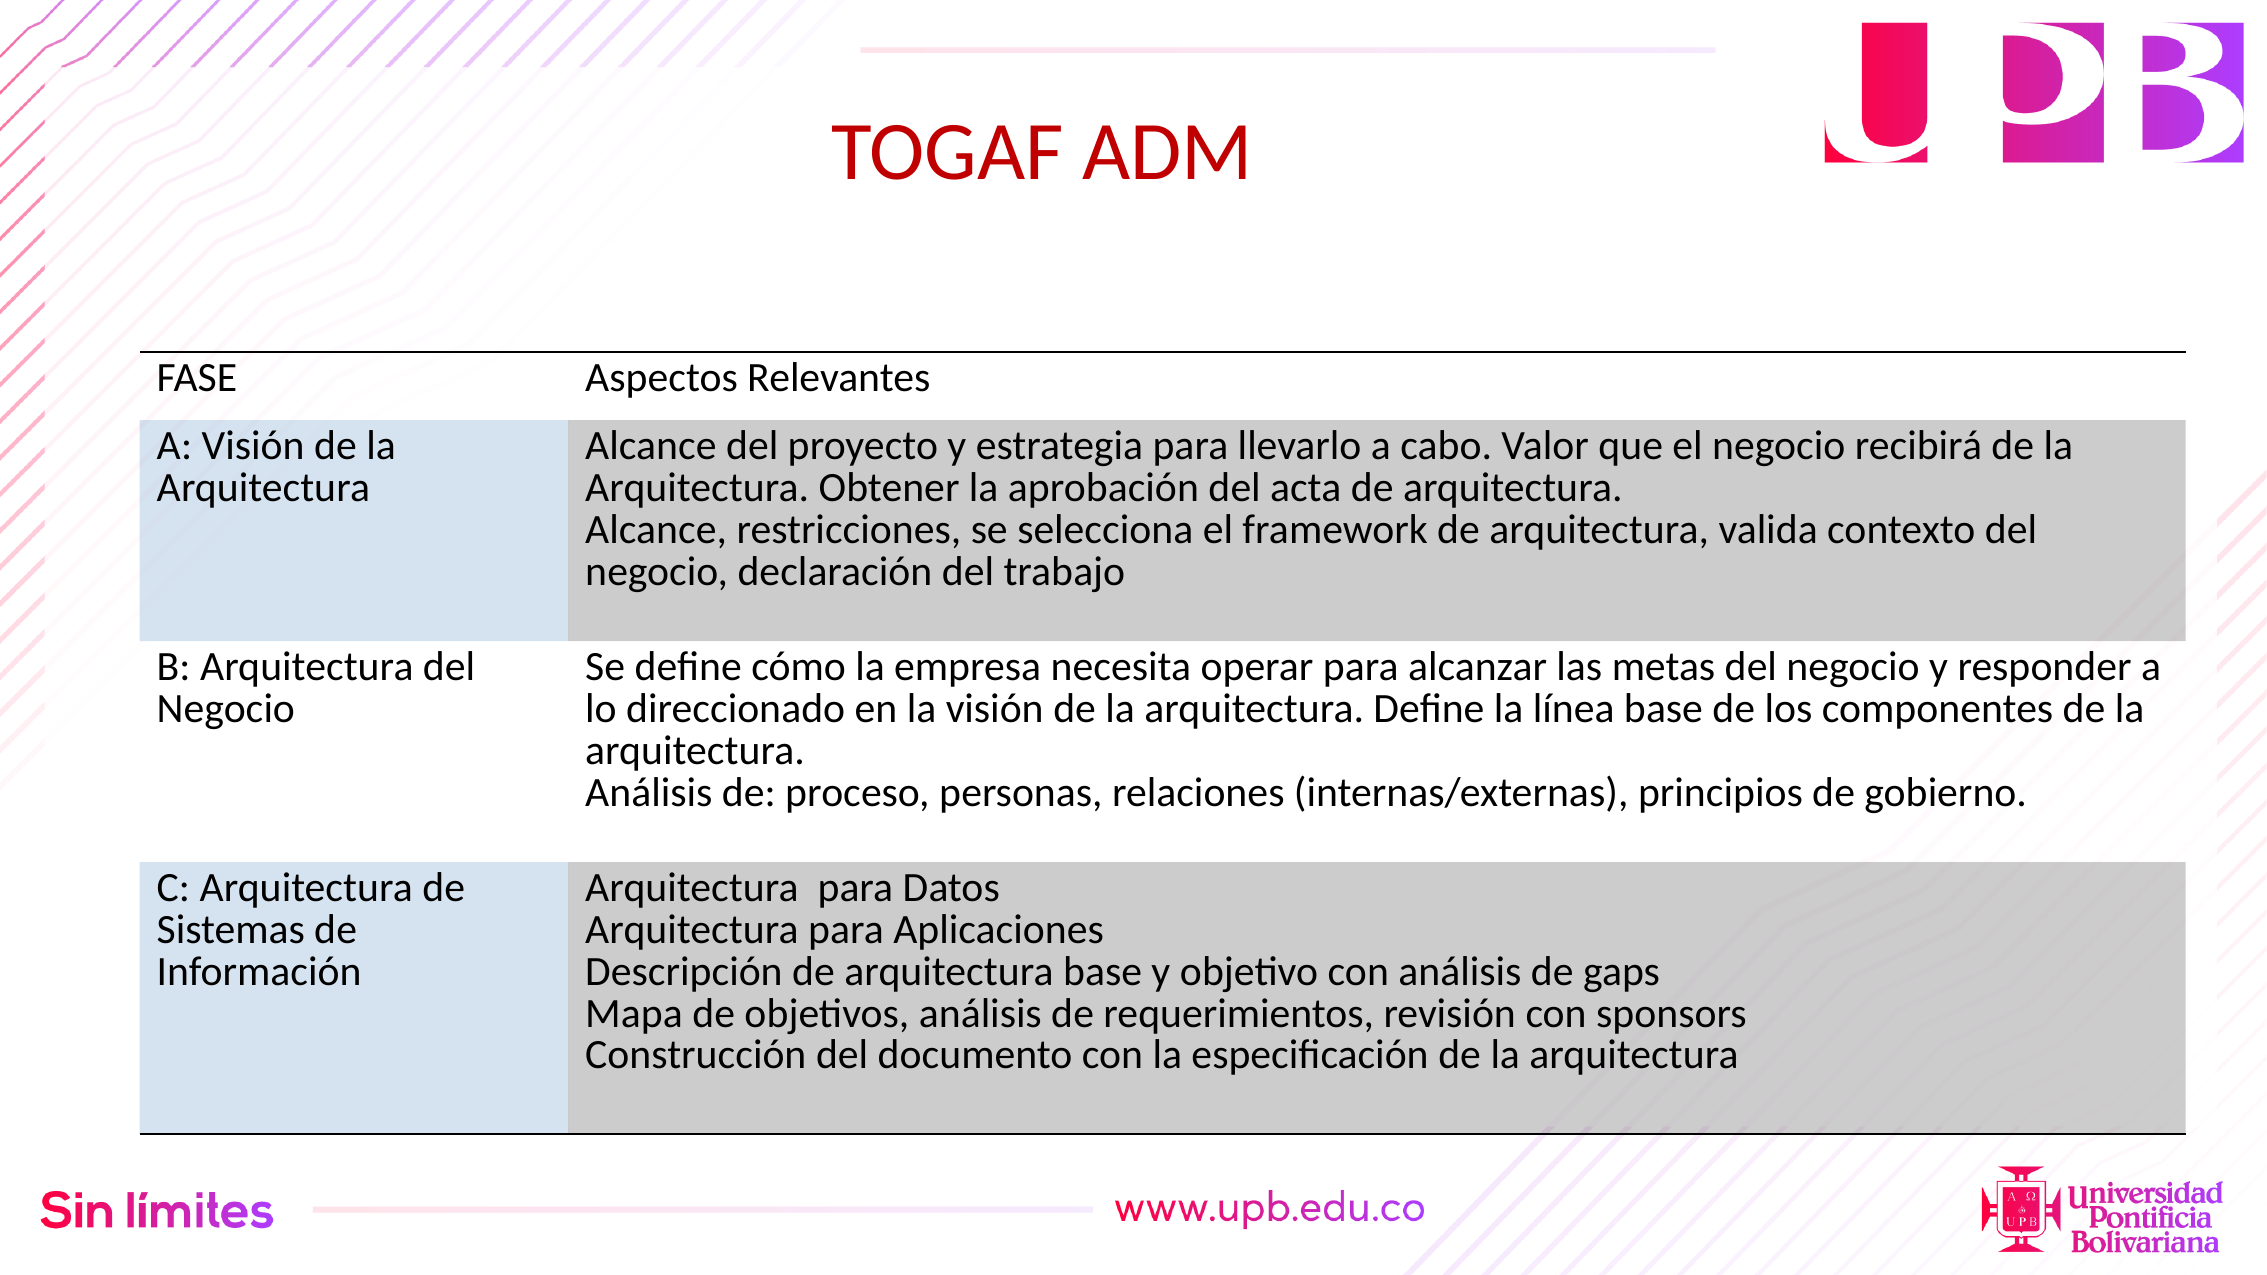

TOGAF ADM
| FASE | Aspectos Relevantes |
| --- | --- |
| A: Visión de la Arquitectura | Alcance del proyecto y estrategia para llevarlo a cabo. Valor que el negocio recibirá de la Arquitectura. Obtener la aprobación del acta de arquitectura. Alcance, restricciones, se selecciona el framework de arquitectura, valida contexto del negocio, declaración del trabajo |
| B: Arquitectura del Negocio | Se define cómo la empresa necesita operar para alcanzar las metas del negocio y responder a lo direccionado en la visión de la arquitectura. Define la línea base de los componentes de la arquitectura. Análisis de: proceso, personas, relaciones (internas/externas), principios de gobierno. |
| C: Arquitectura de Sistemas de Información | Arquitectura para Datos Arquitectura para Aplicaciones Descripción de arquitectura base y objetivo con análisis de gaps Mapa de objetivos, análisis de requerimientos, revisión con sponsors Construcción del documento con la especificación de la arquitectura |